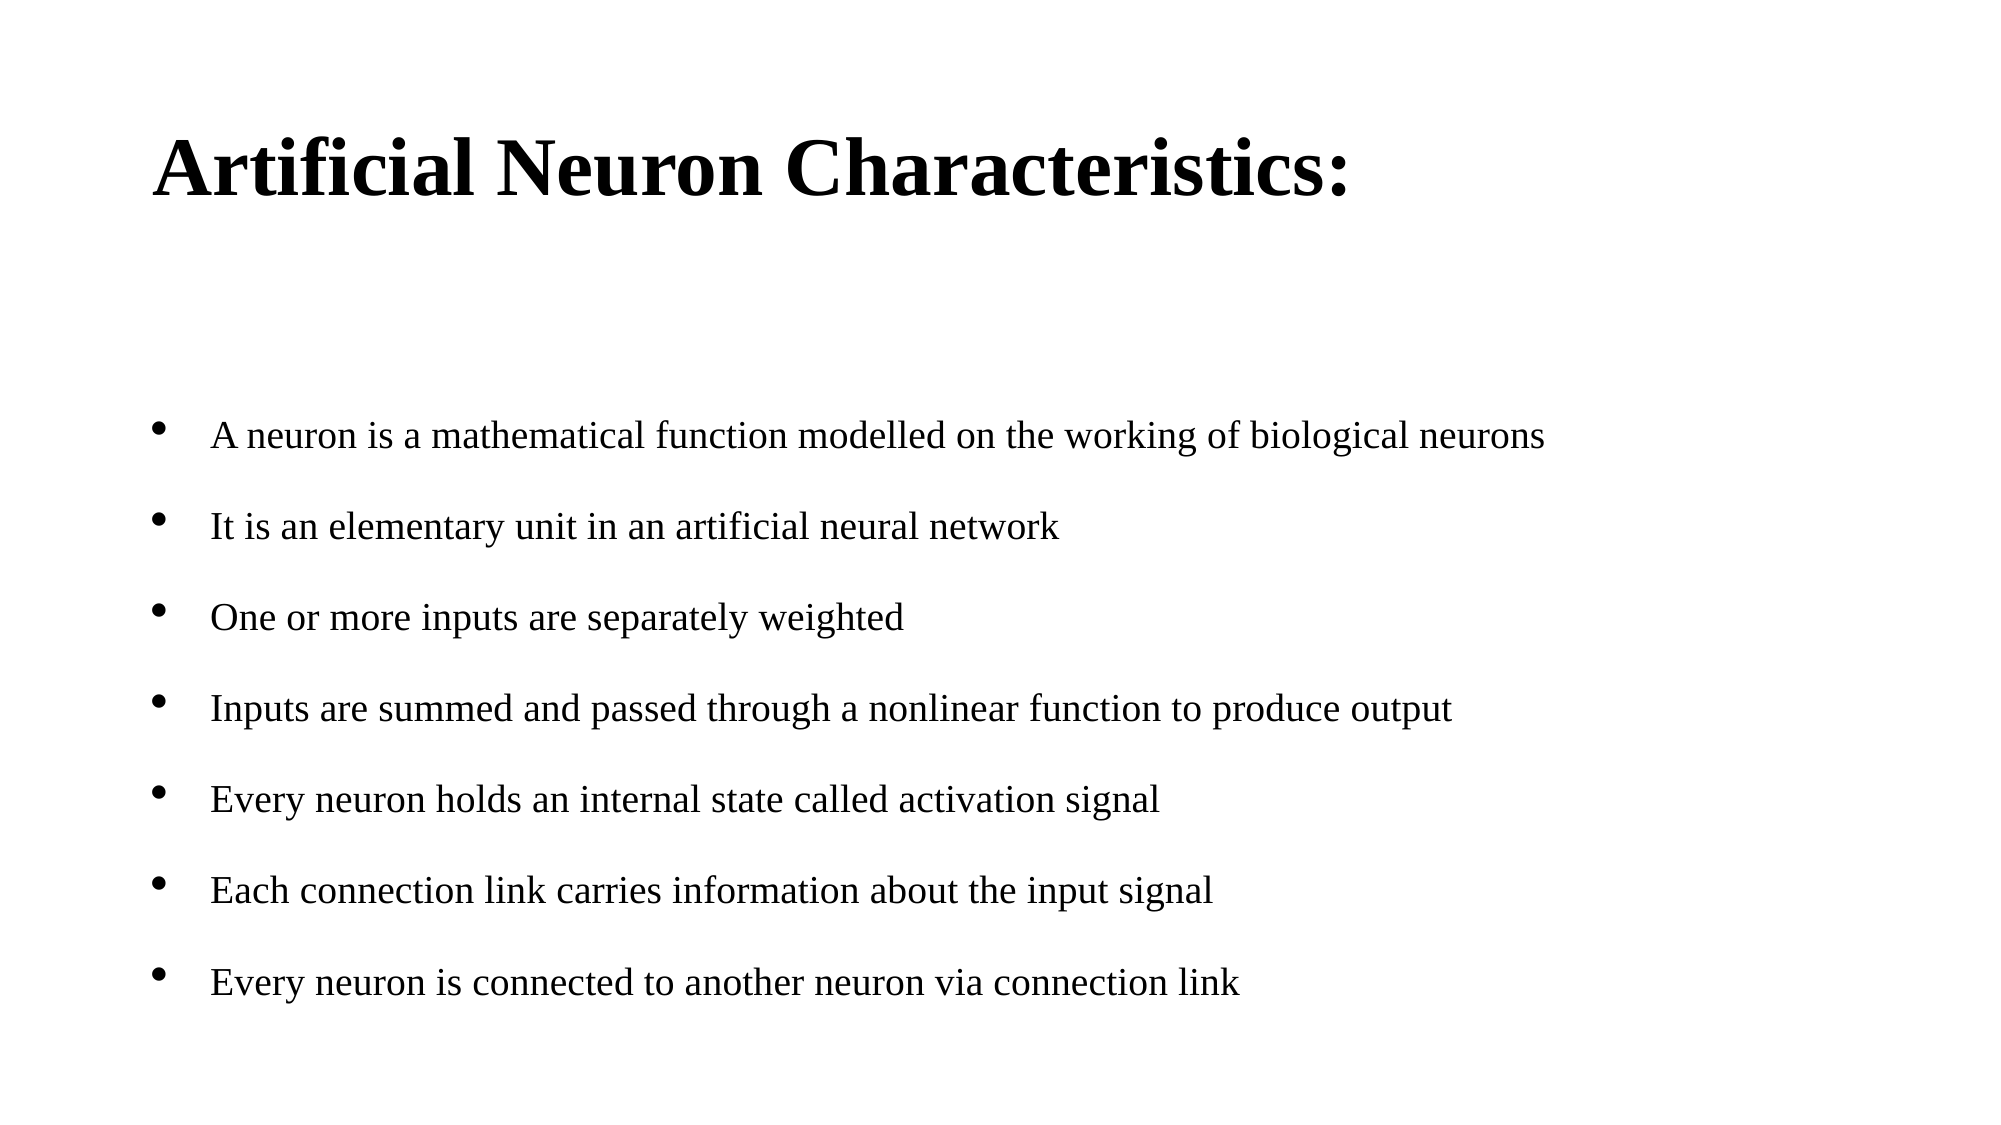

# Artificial Neuron Characteristics:

A neuron is a mathematical function modelled on the working of biological neurons
It is an elementary unit in an artificial neural network
One or more inputs are separately weighted
Inputs are summed and passed through a nonlinear function to produce output
Every neuron holds an internal state called activation signal
Each connection link carries information about the input signal
Every neuron is connected to another neuron via connection link